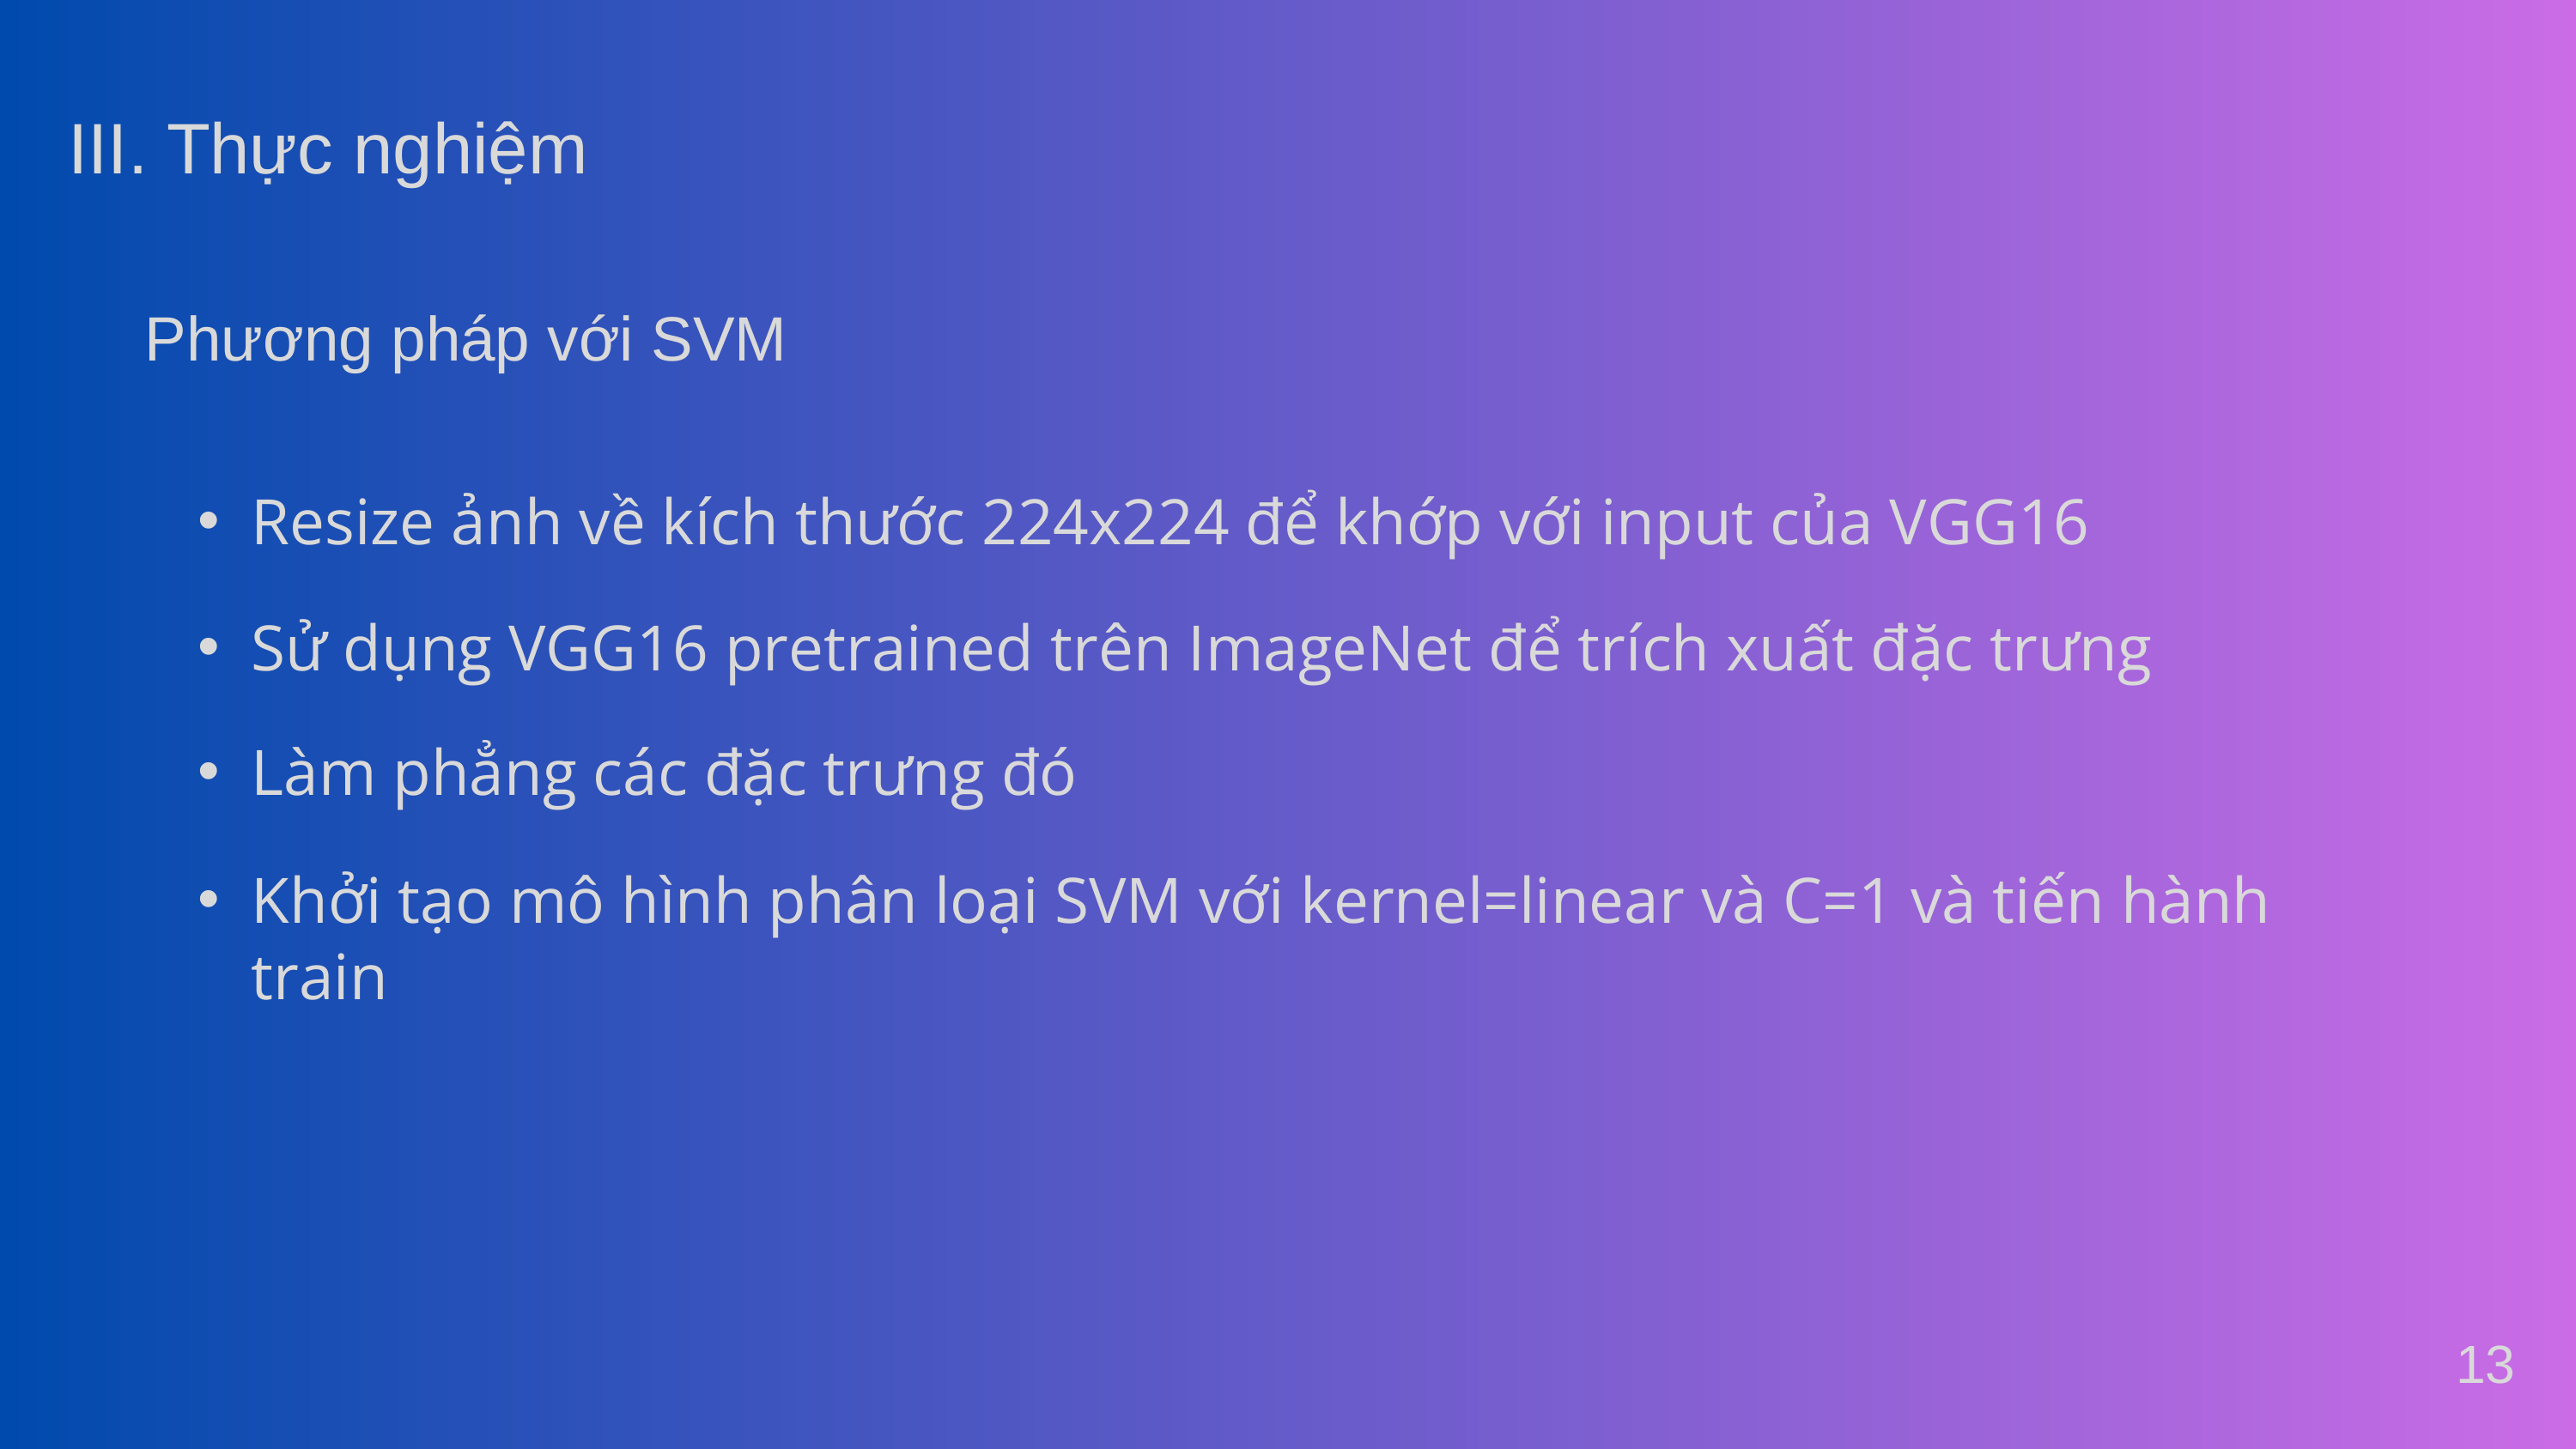

III. Thực nghiệm
Phương pháp với SVM
Resize ảnh về kích thước 224x224 để khớp với input của VGG16
Sử dụng VGG16 pretrained trên ImageNet để trích xuất đặc trưng
Làm phẳng các đặc trưng đó
Khởi tạo mô hình phân loại SVM với kernel=linear và C=1 và tiến hành train
13